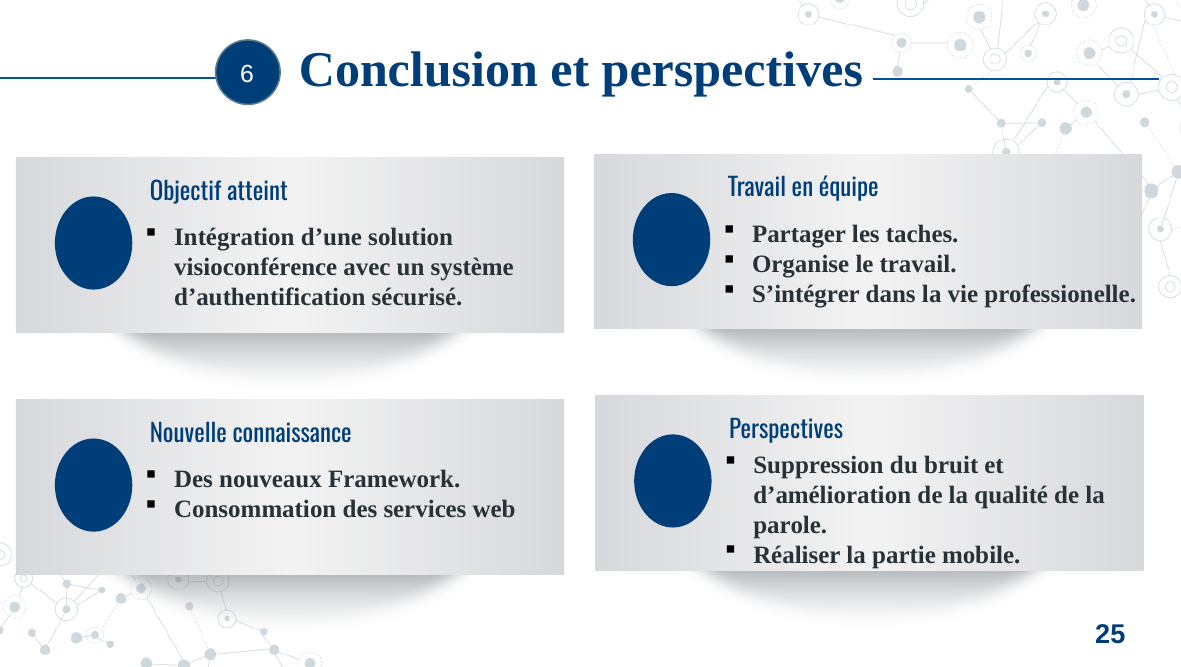

Conclusion et perspectives
6

Travail en équipe

Partager les taches.
Organise le travail.
S’intégrer dans la vie professionelle.

Objectif atteint

Intégration d’une solution visioconférence avec un système d’authentification sécurisé.

Perspectives

Suppression du bruit et d’amélioration de la qualité de la parole.
Réaliser la partie mobile.

Nouvelle connaissance

Des nouveaux Framework.
Consommation des services web

25